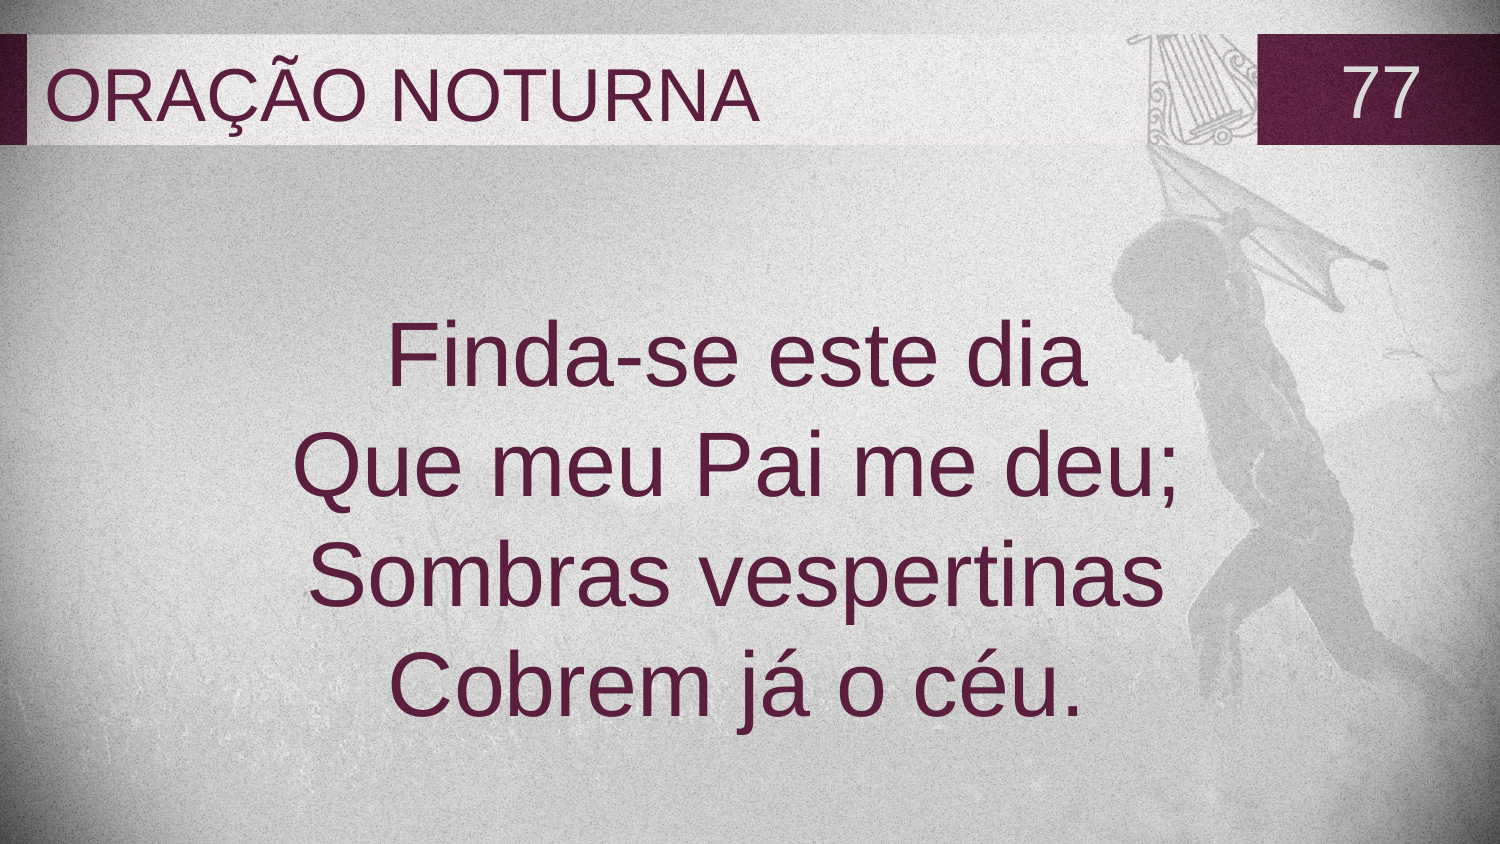

# ORAÇÃO NOTURNA
77
Finda-se este dia
Que meu Pai me deu;
Sombras vespertinas
Cobrem já o céu.